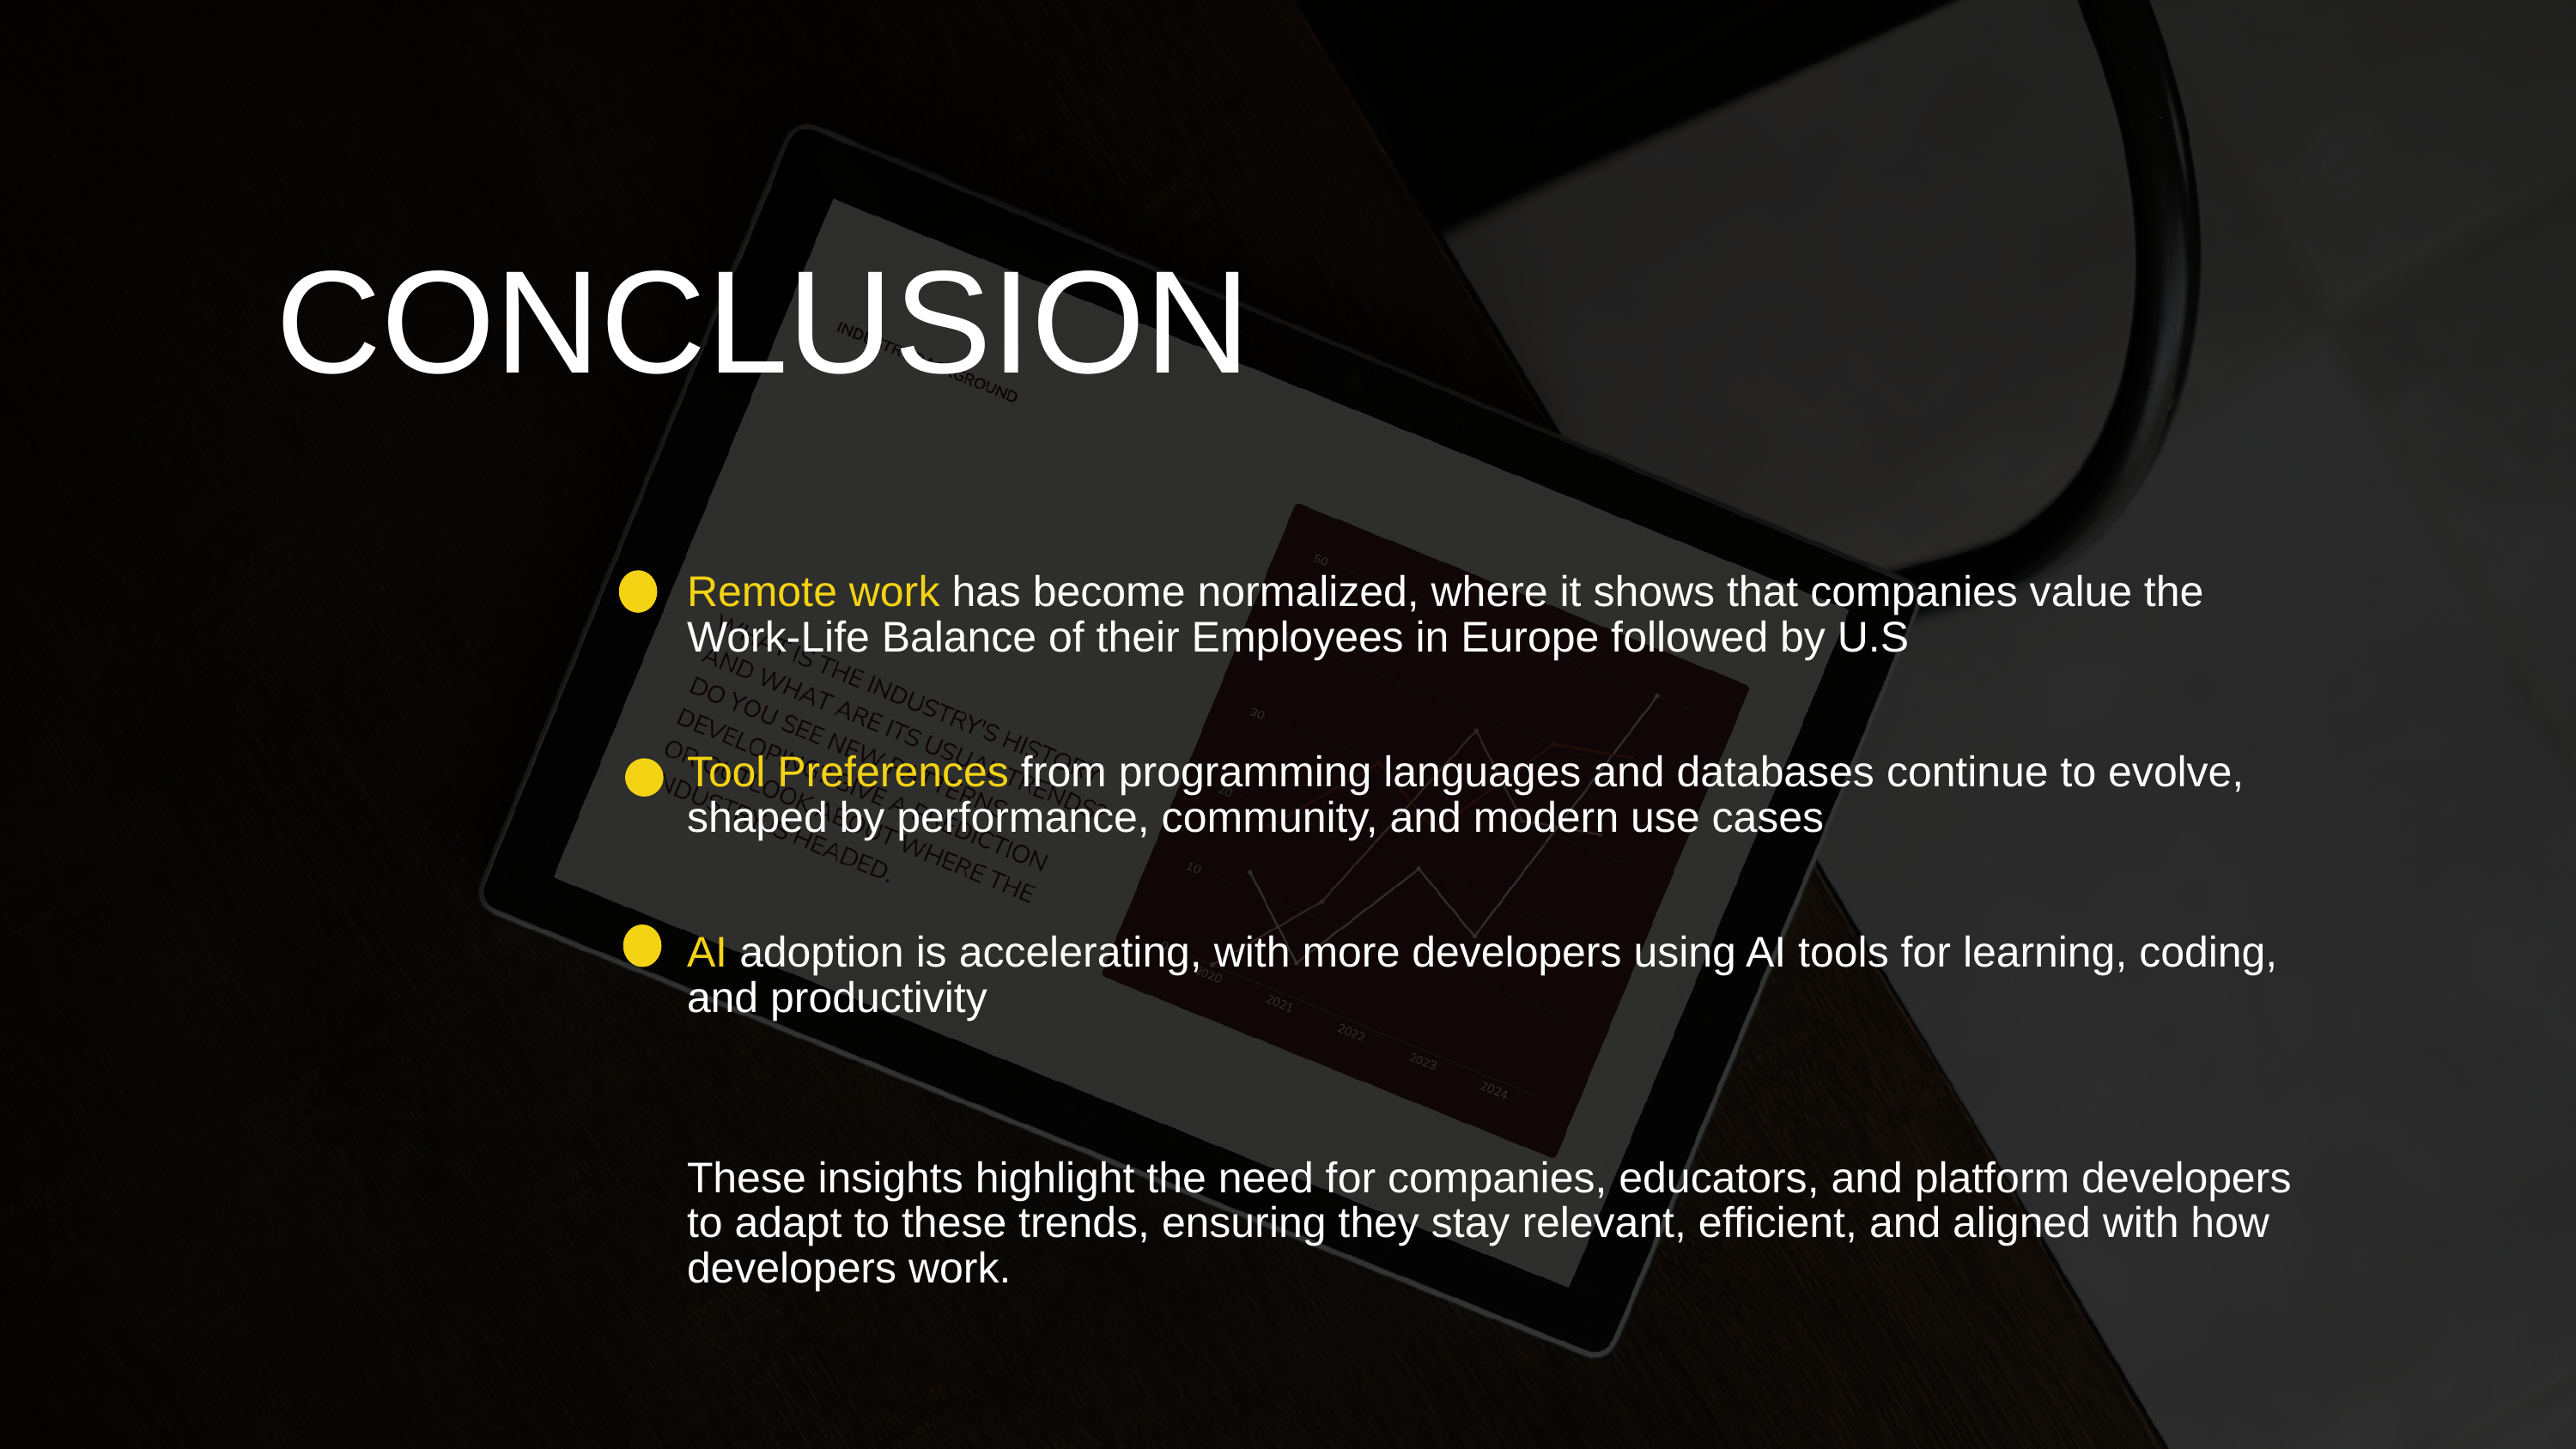

CONCLUSION

Remote work has become normalized, where it shows that companies value the Work-Life Balance of their Employees in Europe followed by U.S

Tool Preferences from programming languages and databases continue to evolve, shaped by performance, community, and modern use cases

AI adoption is accelerating, with more developers using AI tools for learning, coding, and productivity

These insights highlight the need for companies, educators, and platform developers to adapt to these trends, ensuring they stay relevant, efficient, and aligned with how developers work.